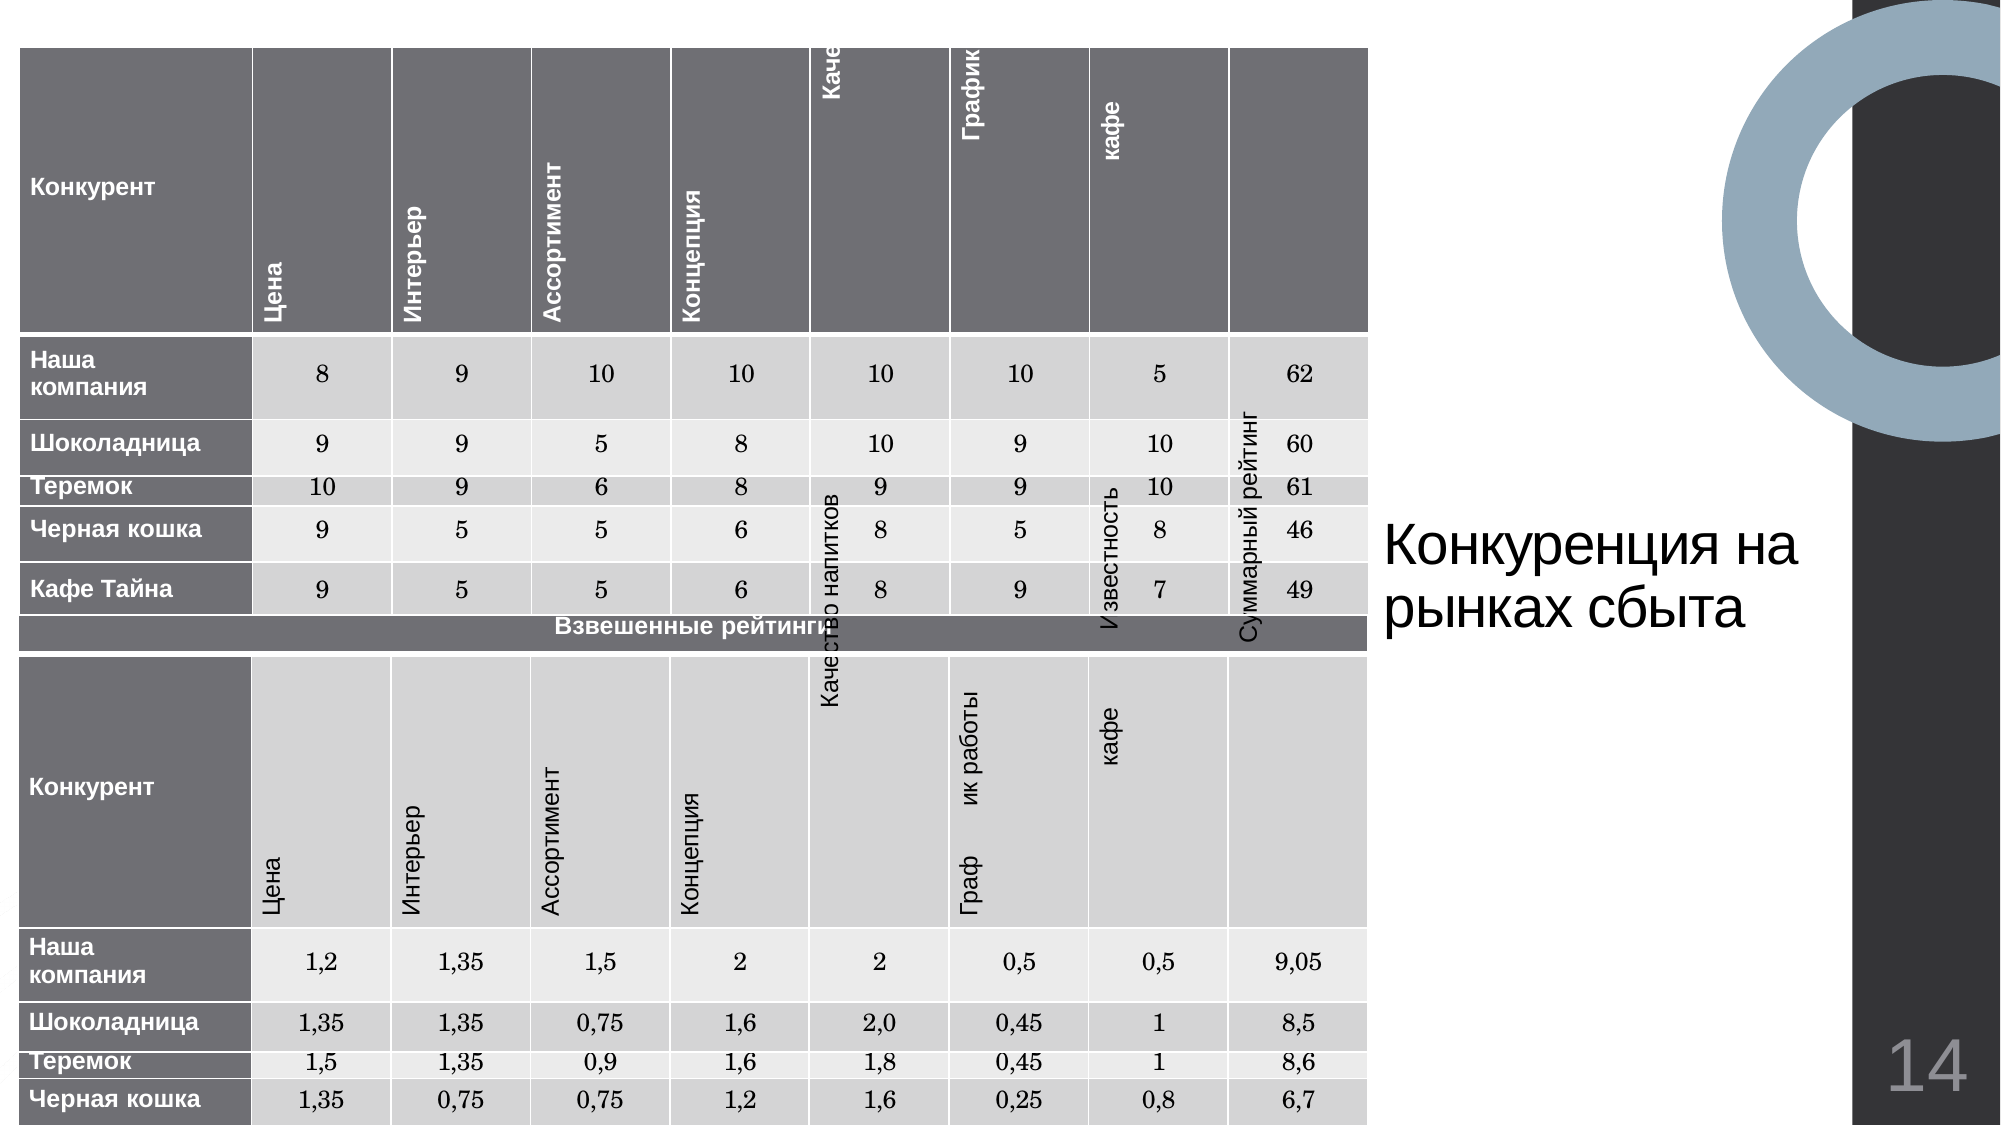

| Конкурент | Цена | Интерьер | Ассортимент | Концепция | Качество напитков | График работы | Известность кафе | Суммарный рейтинг |
| --- | --- | --- | --- | --- | --- | --- | --- | --- |
| Наша компания | 8 | 9 | 10 | 10 | 10 | 10 | 5 | 62 |
| Шоколадница | 9 | 9 | 5 | 8 | 10 | 9 | 10 | 60 |
| Теремок | 10 | 9 | 6 | 8 | 9 | 9 | 10 | 61 |
| Черная кошка | 9 | 5 | 5 | 6 | 8 | 5 | 8 | 46 |
| Кафе Тайна | 9 | 5 | 5 | 6 | 8 | 9 | 7 | 49 |
# Конкуренция на рынках сбыта
Узнайте о средствах, необходимых, чтобы побороть страх перед аудиторией
| Взвешенные рейтинги |  |  |  |  |  |  |  |  |
| --- | --- | --- | --- | --- | --- | --- | --- | --- |
| Конкурент | Цена | Интерьер | Ассортимент | Концепция | Качество напитков | График работы | Известность кафе | Суммарный рейтинг |
| Наша компания | 1,2 | 1,35 | 1,5 | 2 | 2 | 0,5 | 0,5 | 9,05 |
| Шоколадница | 1,35 | 1,35 | 0,75 | 1,6 | 2,0 | 0,45 | 1 | 8,5 |
| Теремок | 1,5 | 1,35 | 0,9 | 1,6 | 1,8 | 0,45 | 1 | 8,6 |
| Черная кошка | 1,35 | 0,75 | 0,75 | 1,2 | 1,6 | 0,25 | 0,8 | 6,7 |
| Кафе Тайна | 1,35 | 0,75 | 0,75 | 1,2 | 1,6 | 0,45 | 0,6 | 6,8 |
14